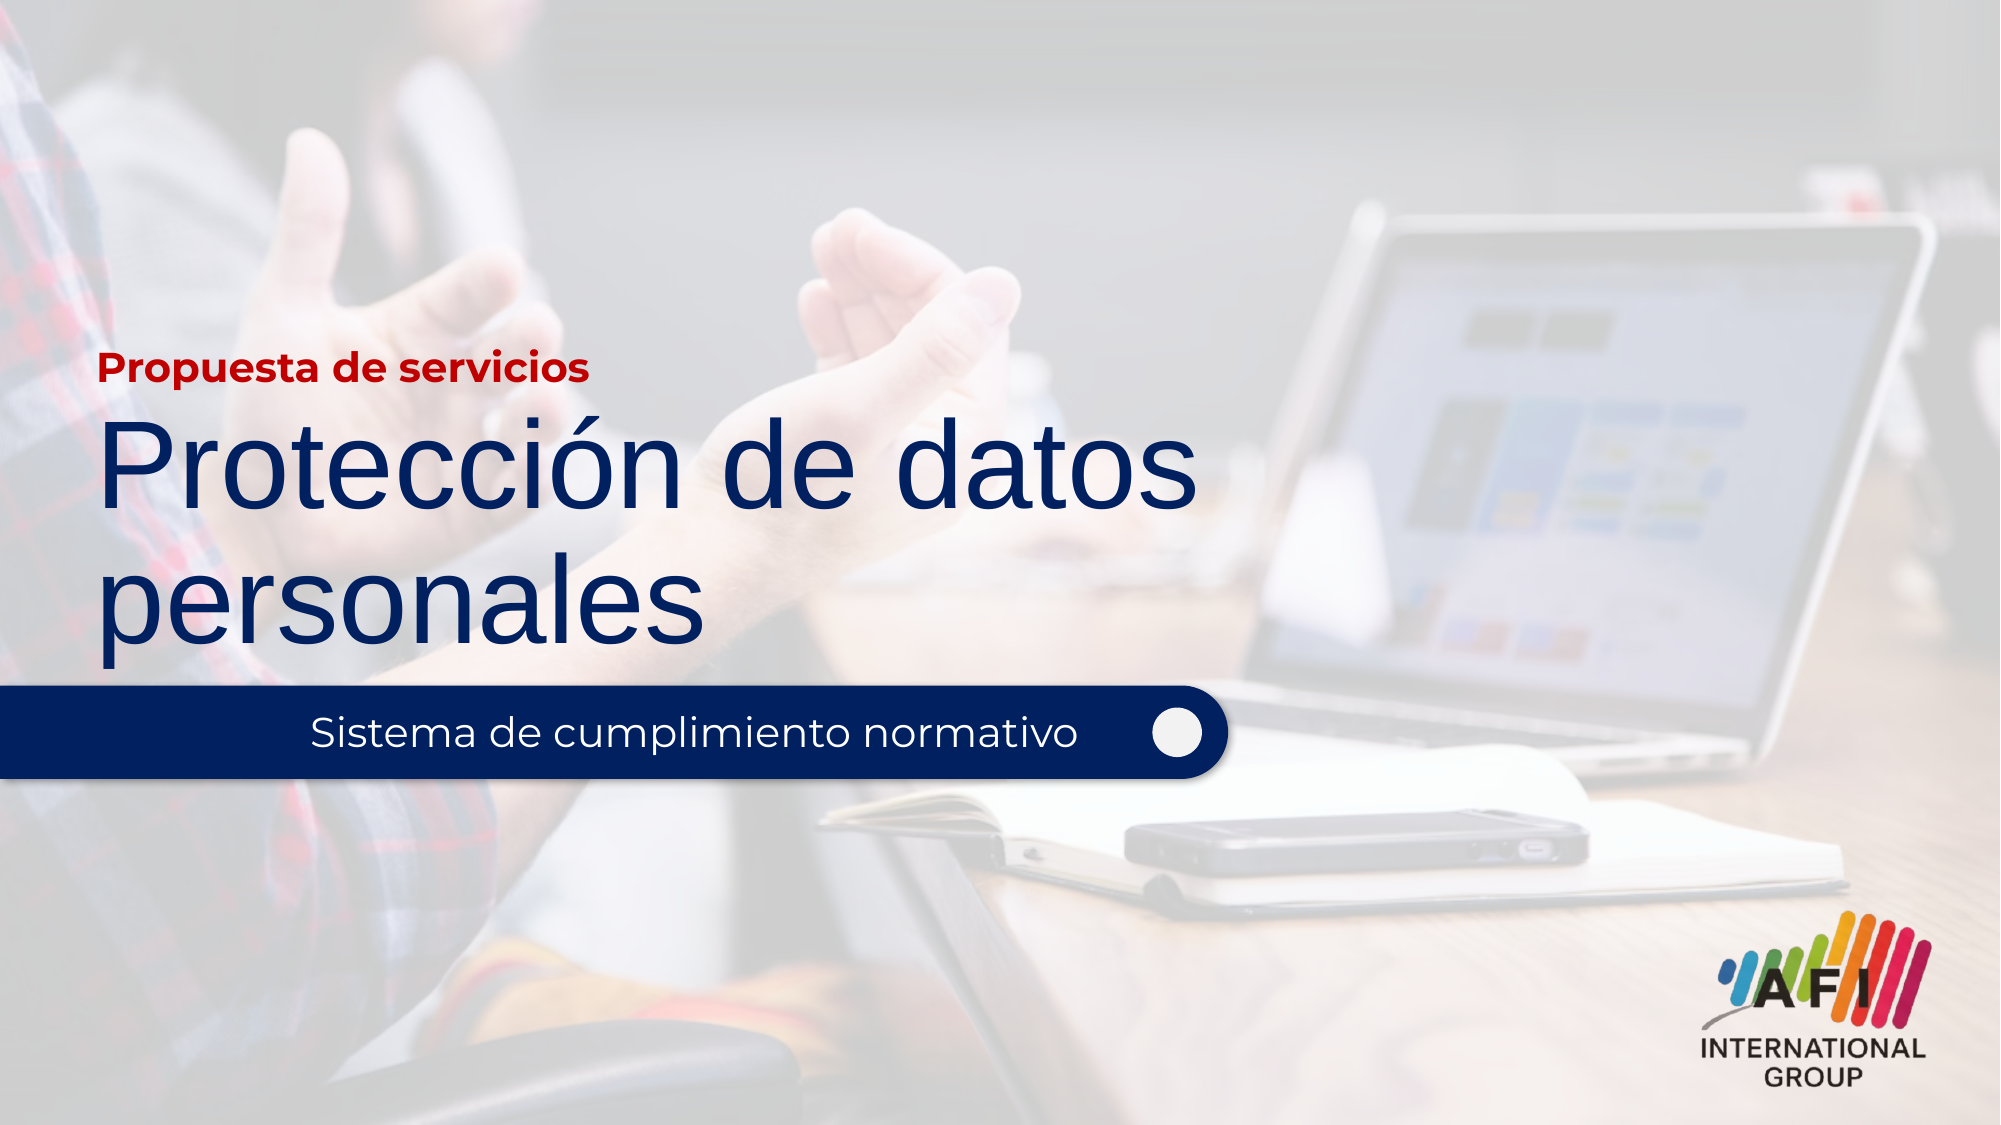

Propuesta de servicios
Protección de datos personales
Sistema de cumplimiento normativo